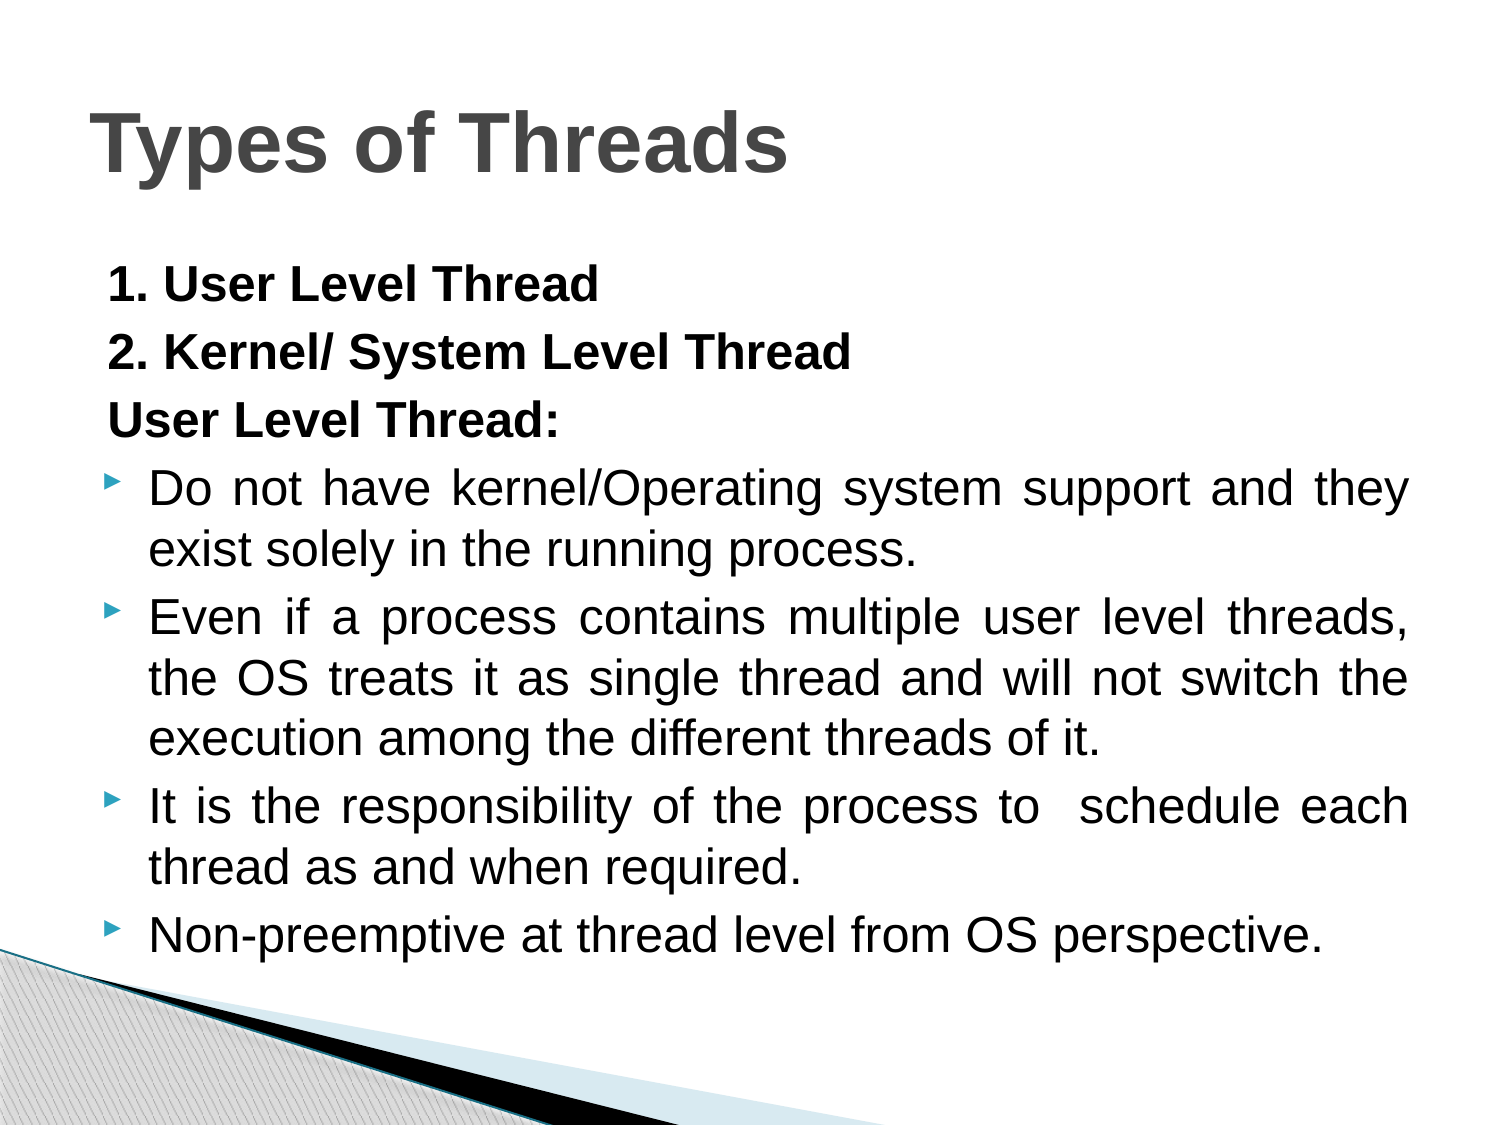

# Types of Threads
	1. User Level Thread
	2. Kernel/ System Level Thread
User Level Thread:
Do not have kernel/Operating system support and they exist solely in the running process.
Even if a process contains multiple user level threads, the OS treats it as single thread and will not switch the execution among the different threads of it.
It is the responsibility of the process to  schedule each thread as and when required.
Non-preemptive at thread level from OS perspective.